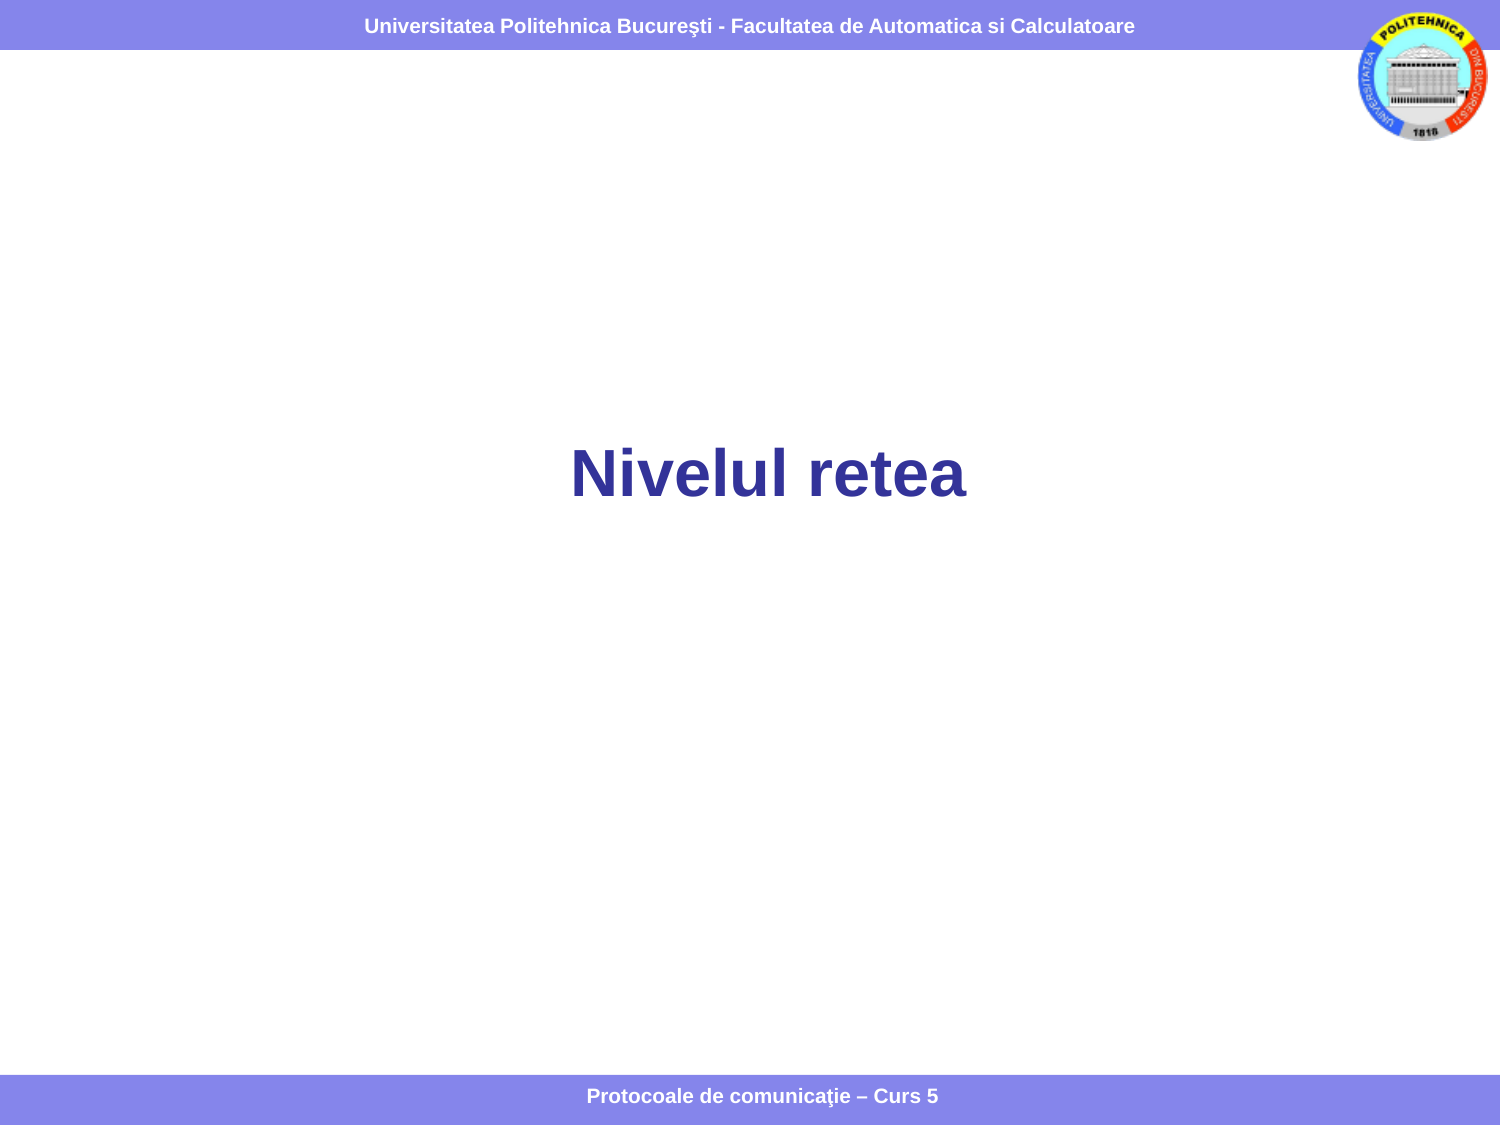

# Nivelul retea
Protocoale de comunicaţie – Curs 5